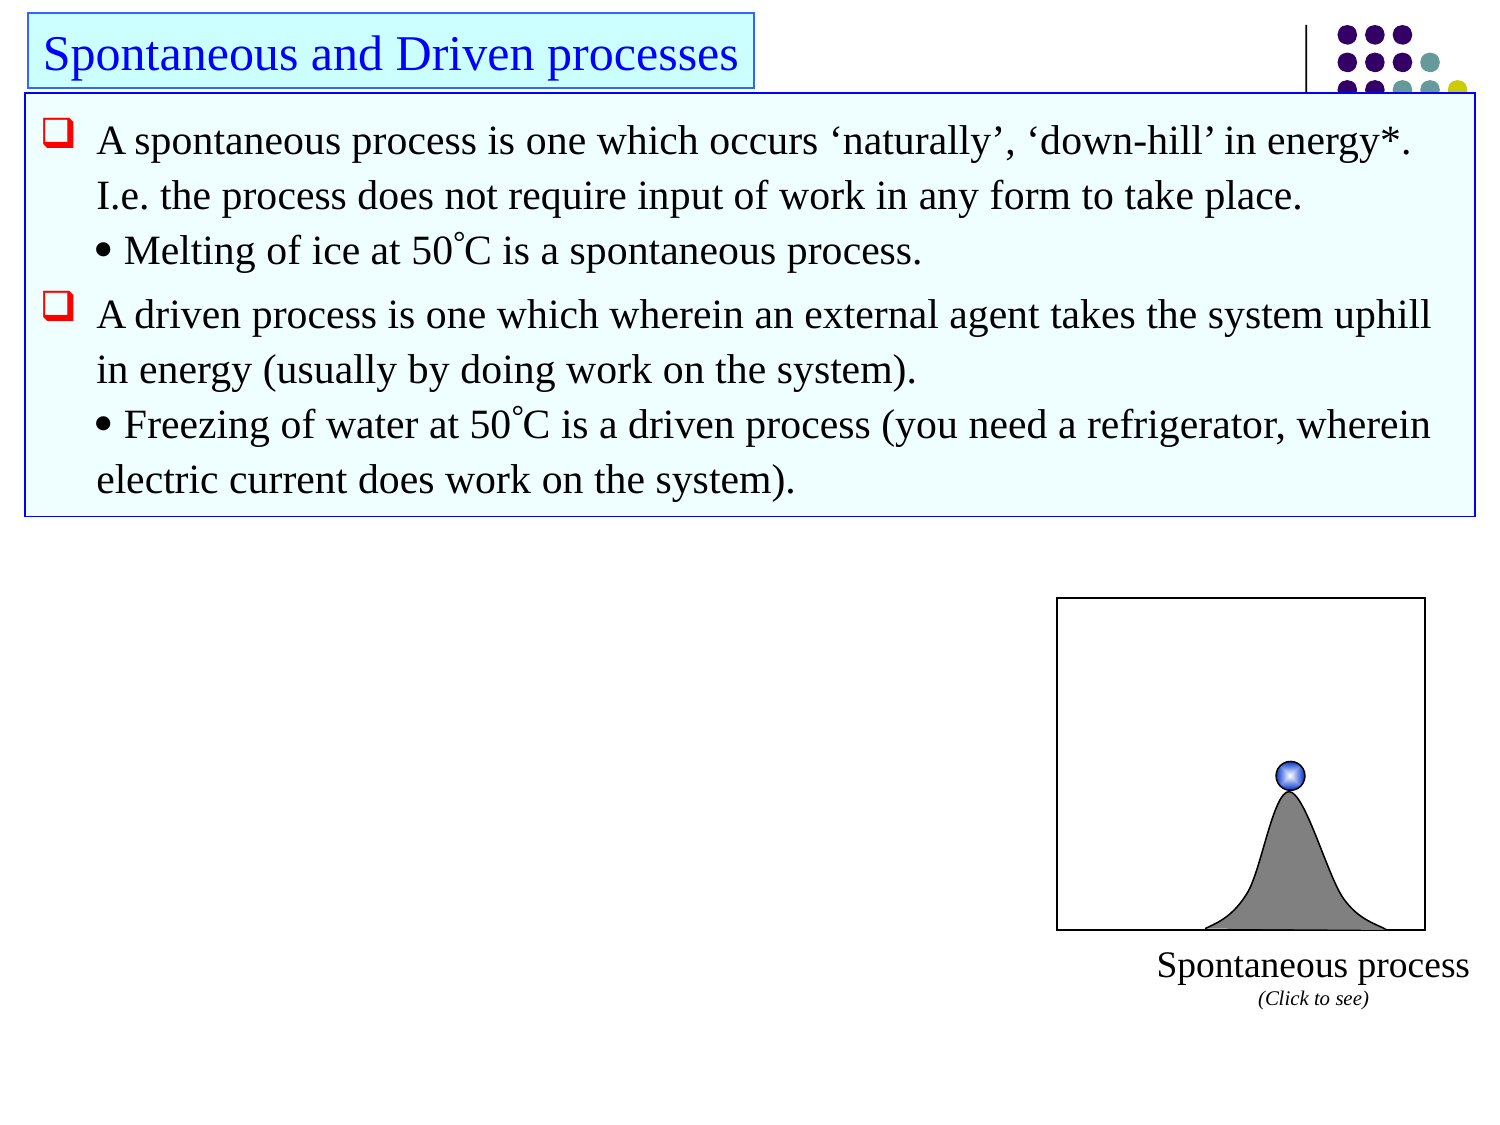

Spontaneous and Driven processes
A spontaneous process is one which occurs ‘naturally’, ‘down-hill’ in energy*. I.e. the process does not require input of work in any form to take place.
• Melting of ice at 50°C is a spontaneous process.
A driven process is one which wherein an external agent takes the system uphill in energy (usually by doing work on the system).
• Freezing of water at 50°C is a driven process (you need a refrigerator, wherein electric current does work on the system).

Spontaneous process
(Click to see)